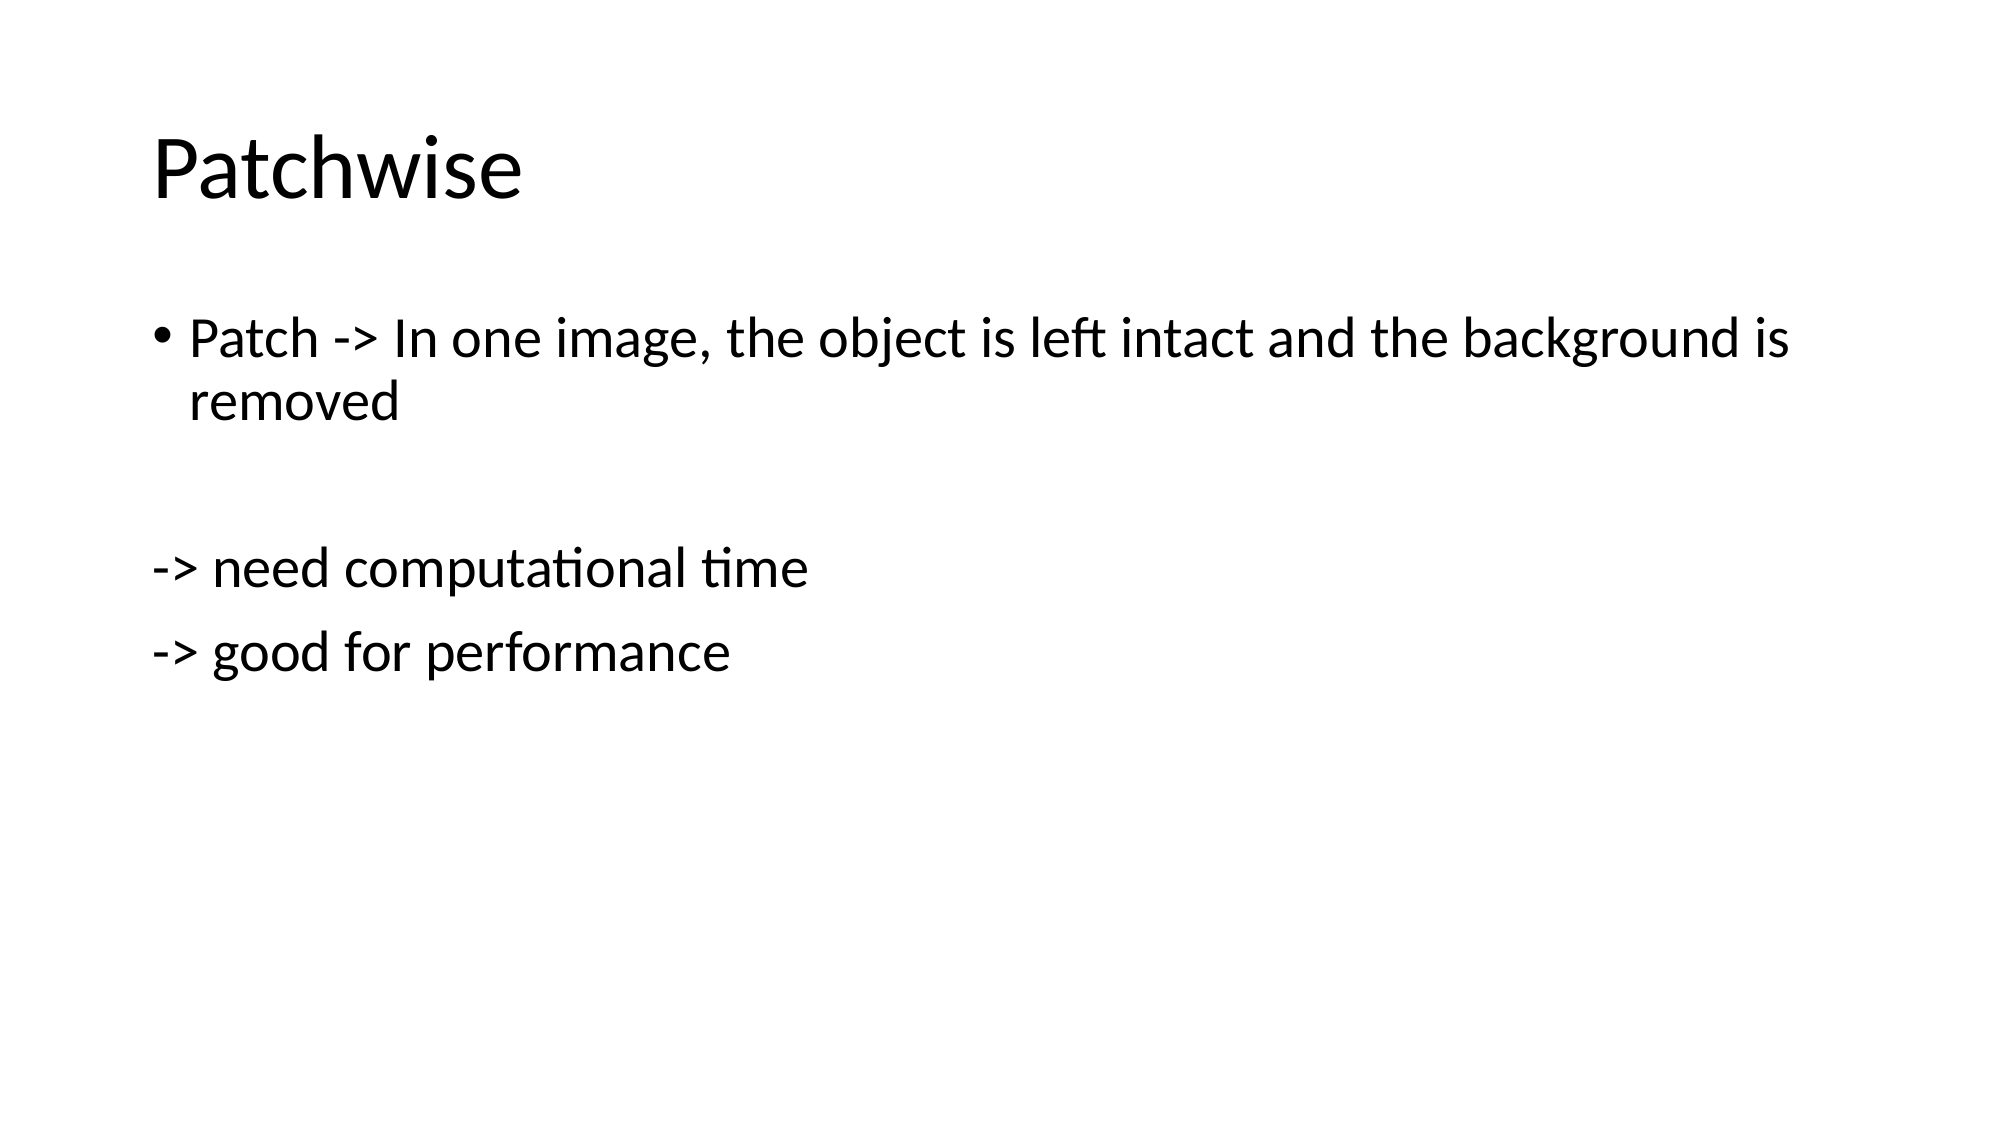

# Patchwise
Patch -> In one image, the object is left intact and the background is removed

-> need computational time
-> good for performance